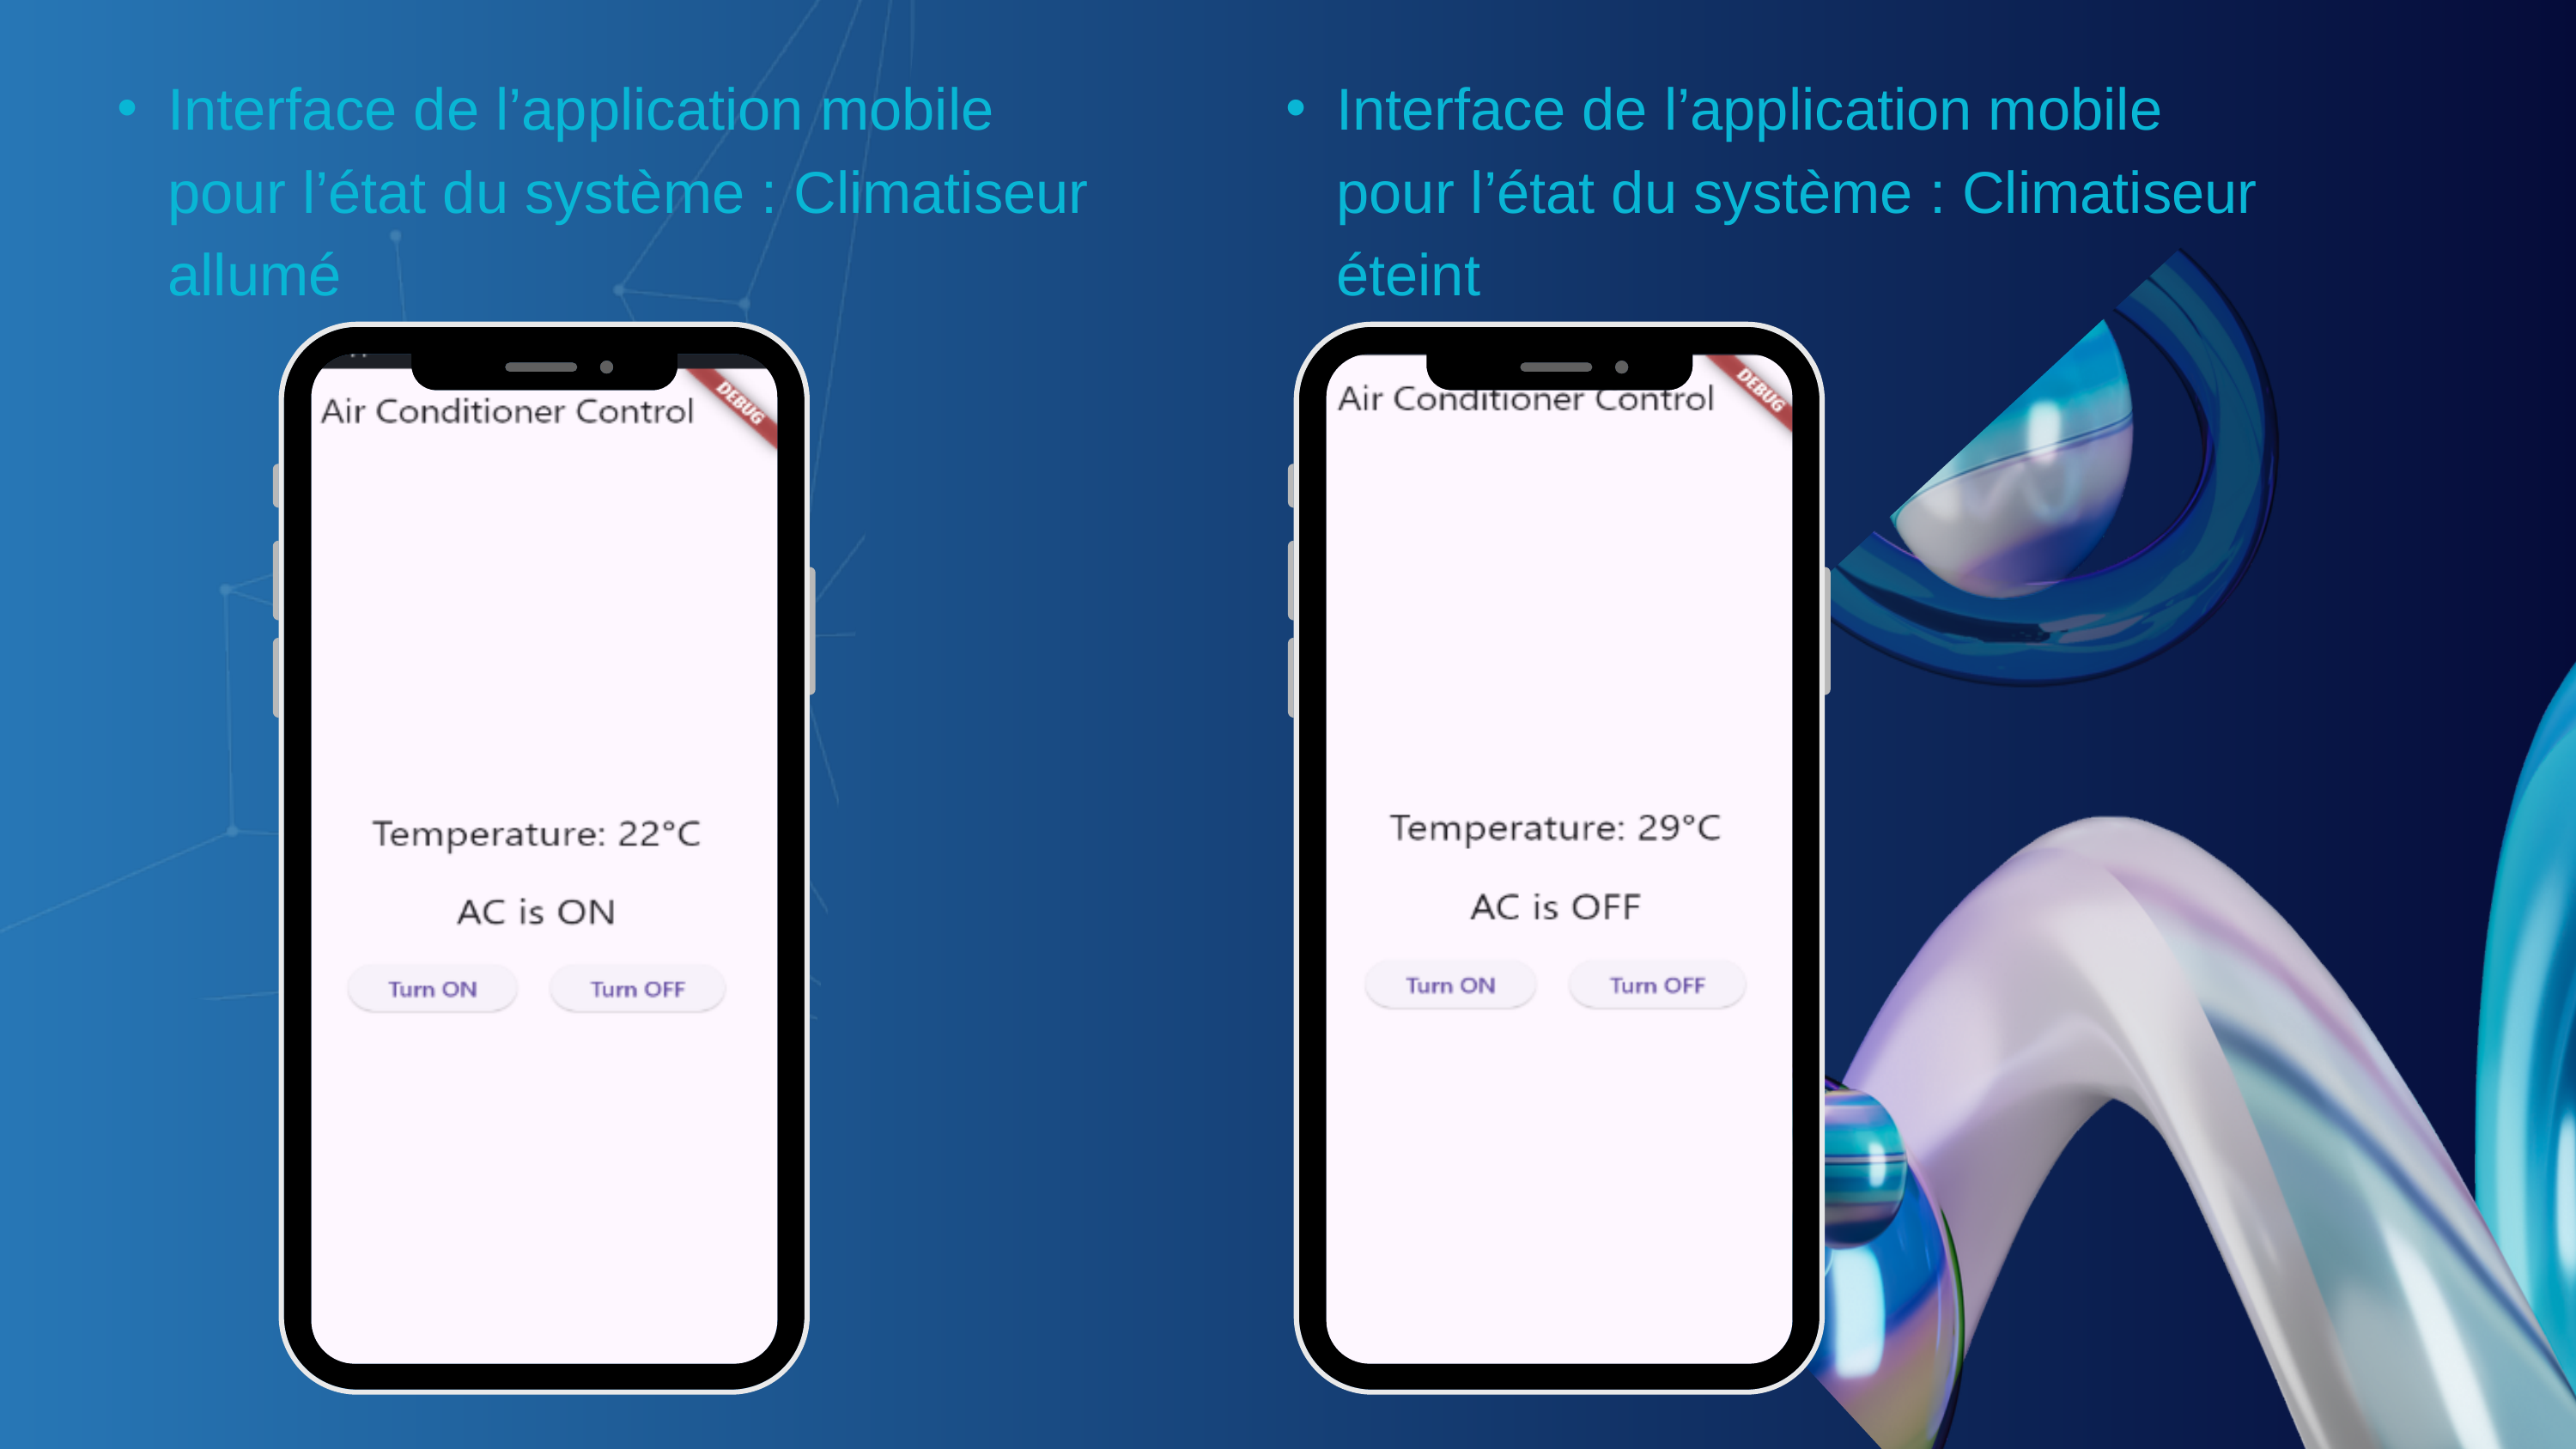

Interface de l’application mobile pour l’état du système : Climatiseur allumé
Interface de l’application mobile pour l’état du système : Climatiseur éteint